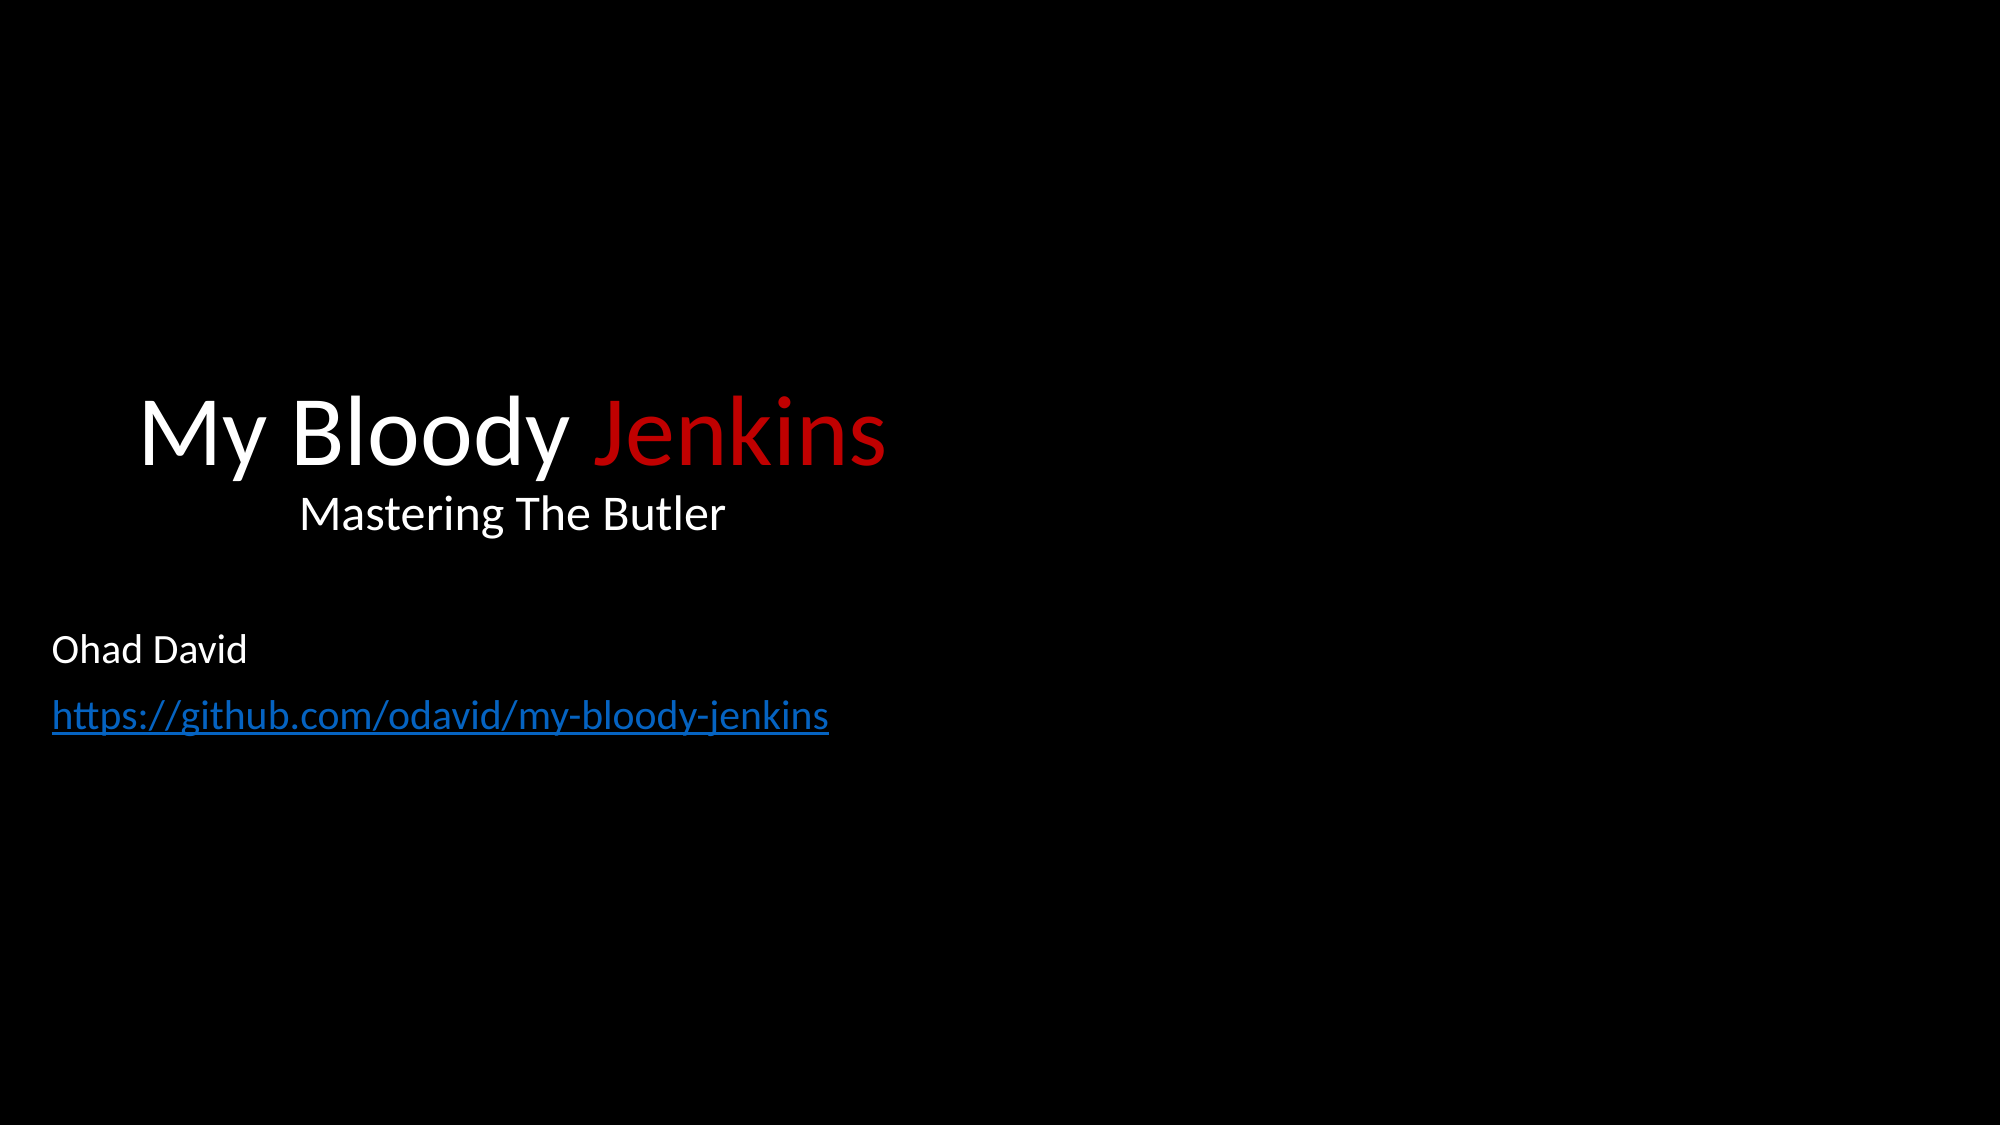

My Bloody Jenkins Mastering The Butler

Ohad David
https://github.com/odavid/my-bloody-jenkins